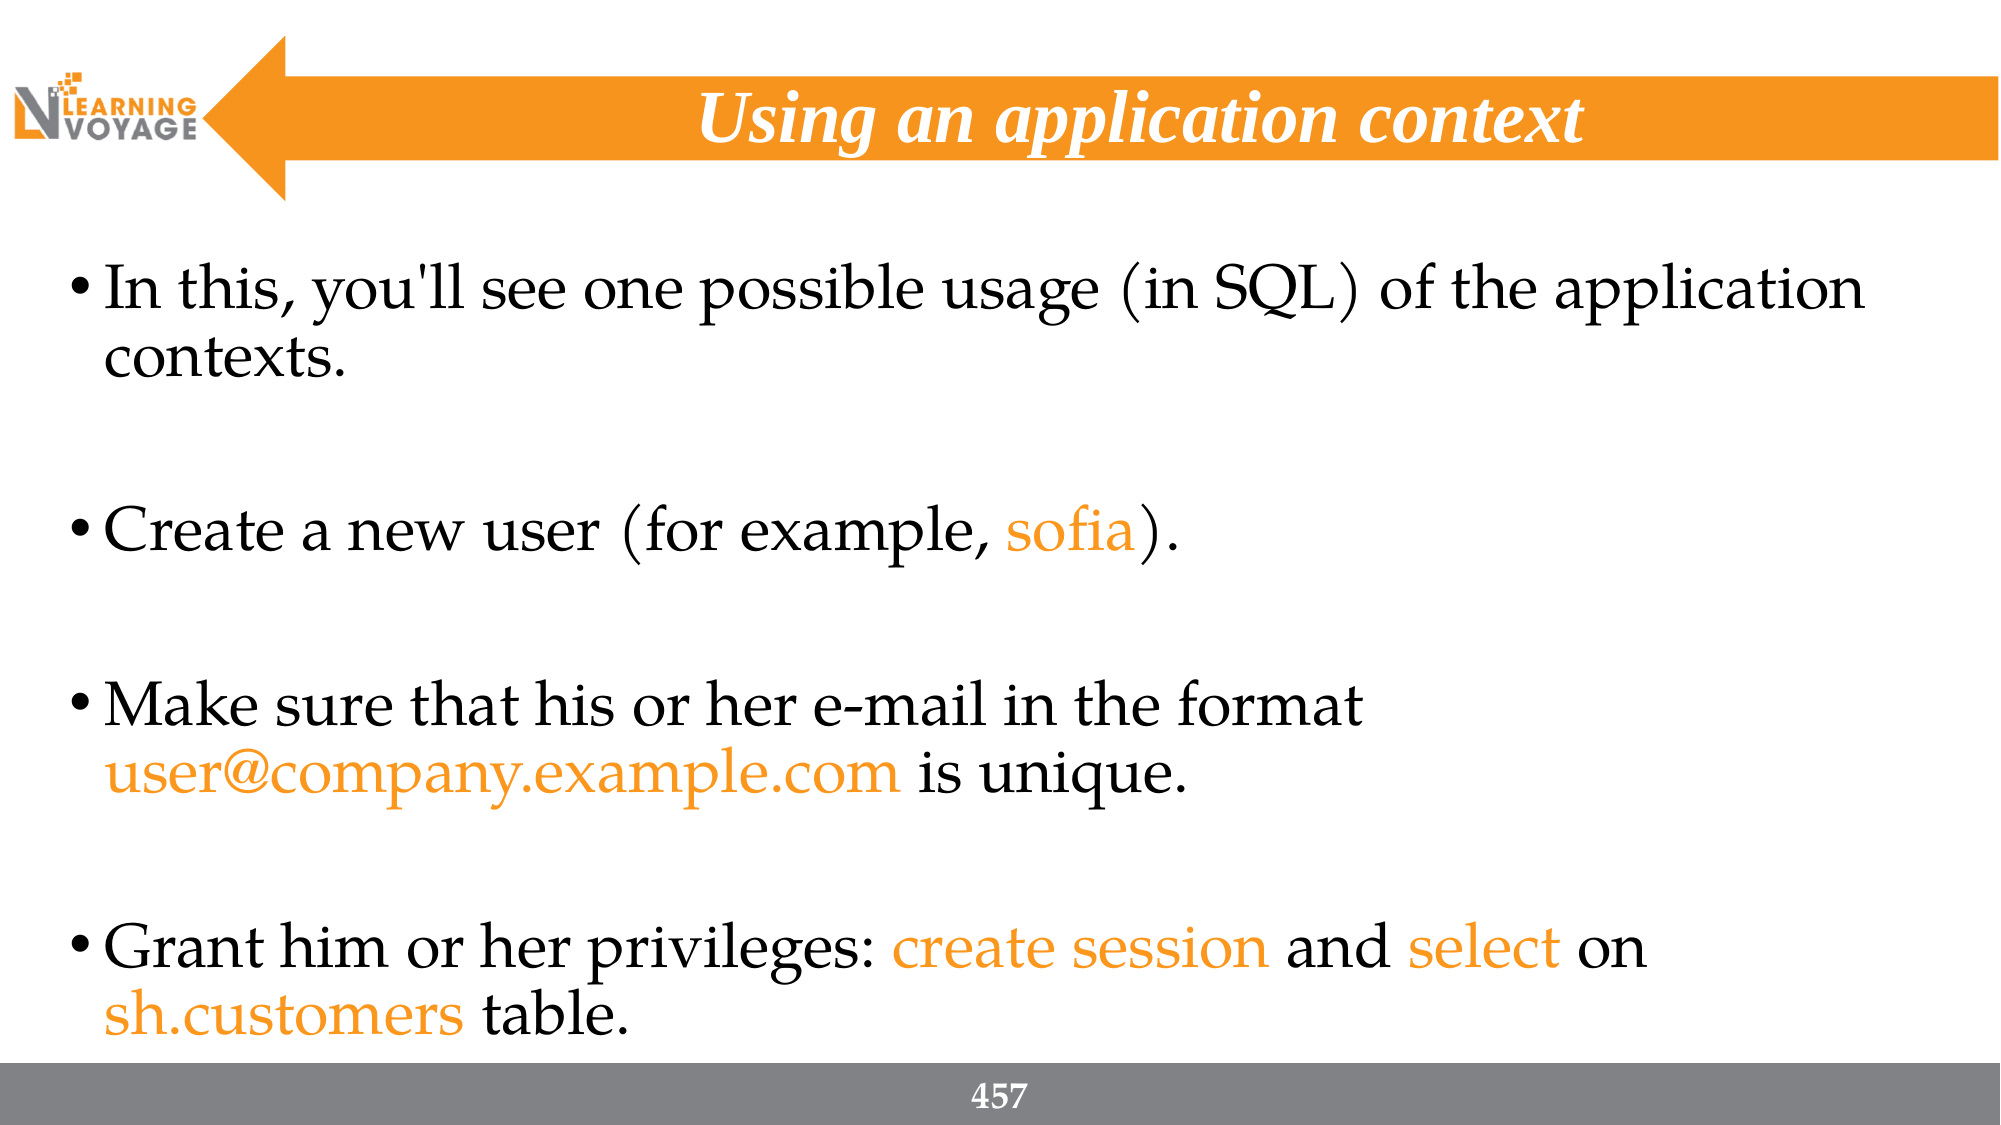

# Using an application context
In this, you'll see one possible usage (in SQL) of the application contexts.

Create a new user (for example, sofia).

Make sure that his or her e-mail in the format user@company.example.com is unique.

Grant him or her privileges: create session and select on sh.customers table.

457